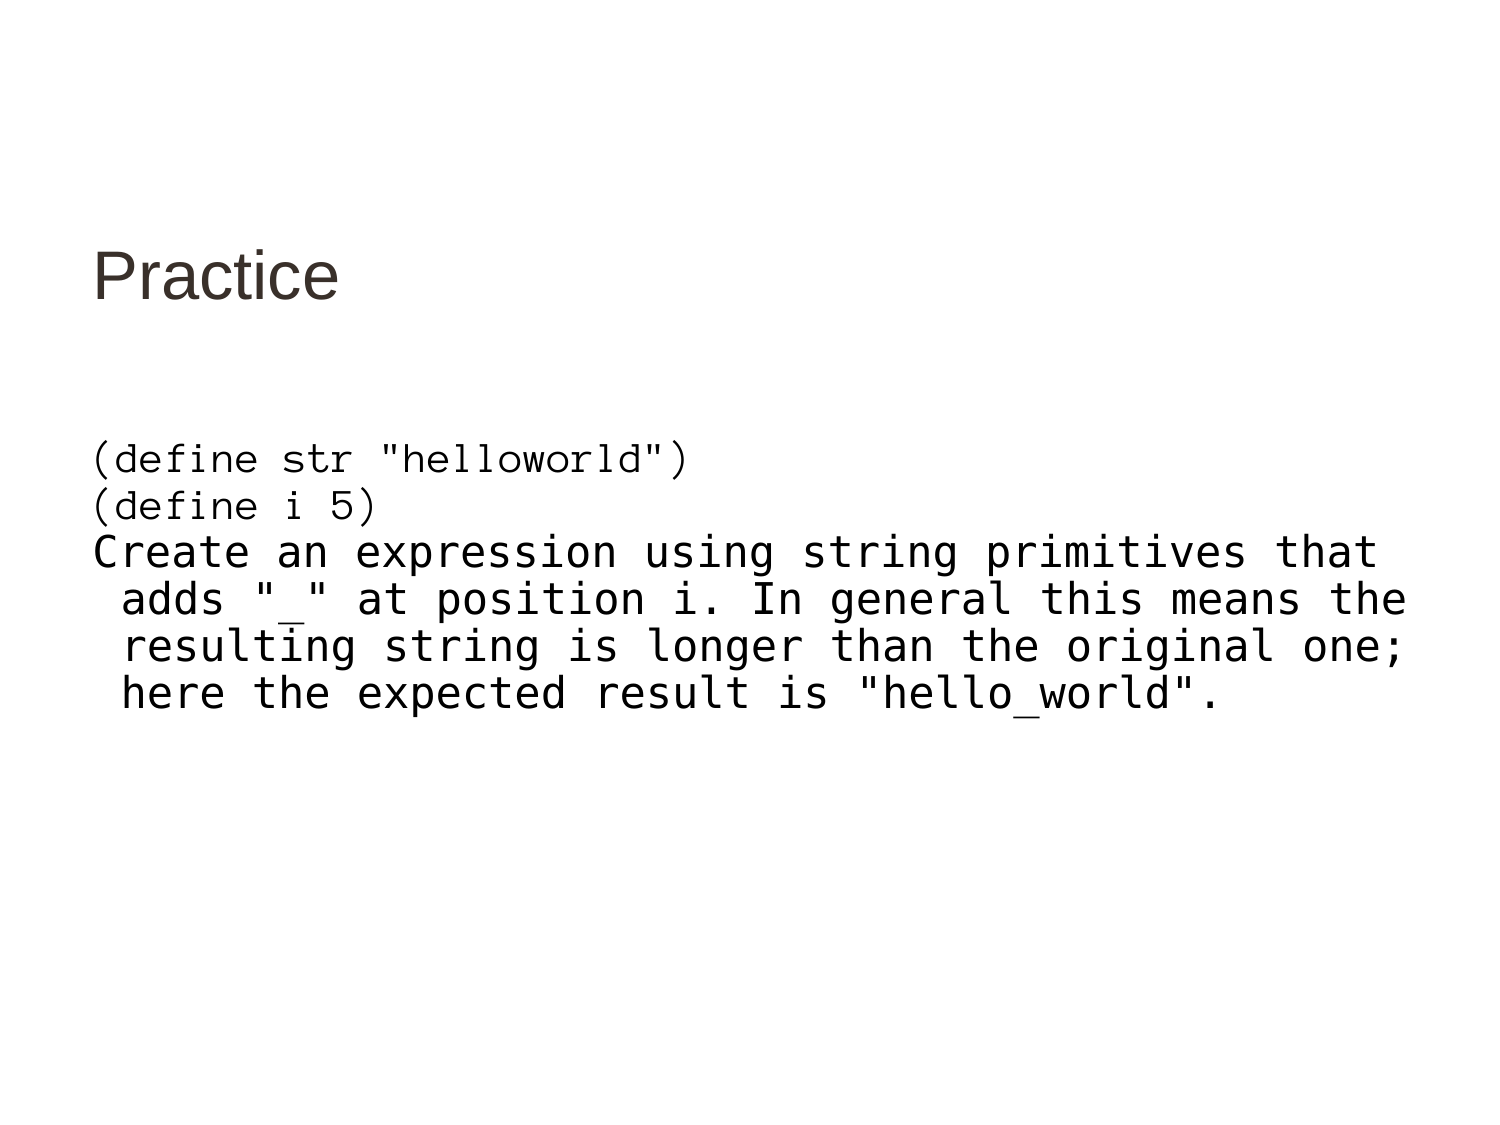

# Practice
(define str "helloworld")
(define i 5)
Create an expression using string primitives that adds "_" at position i. In general this means the resulting string is longer than the original one; here the expected result is "hello_world".